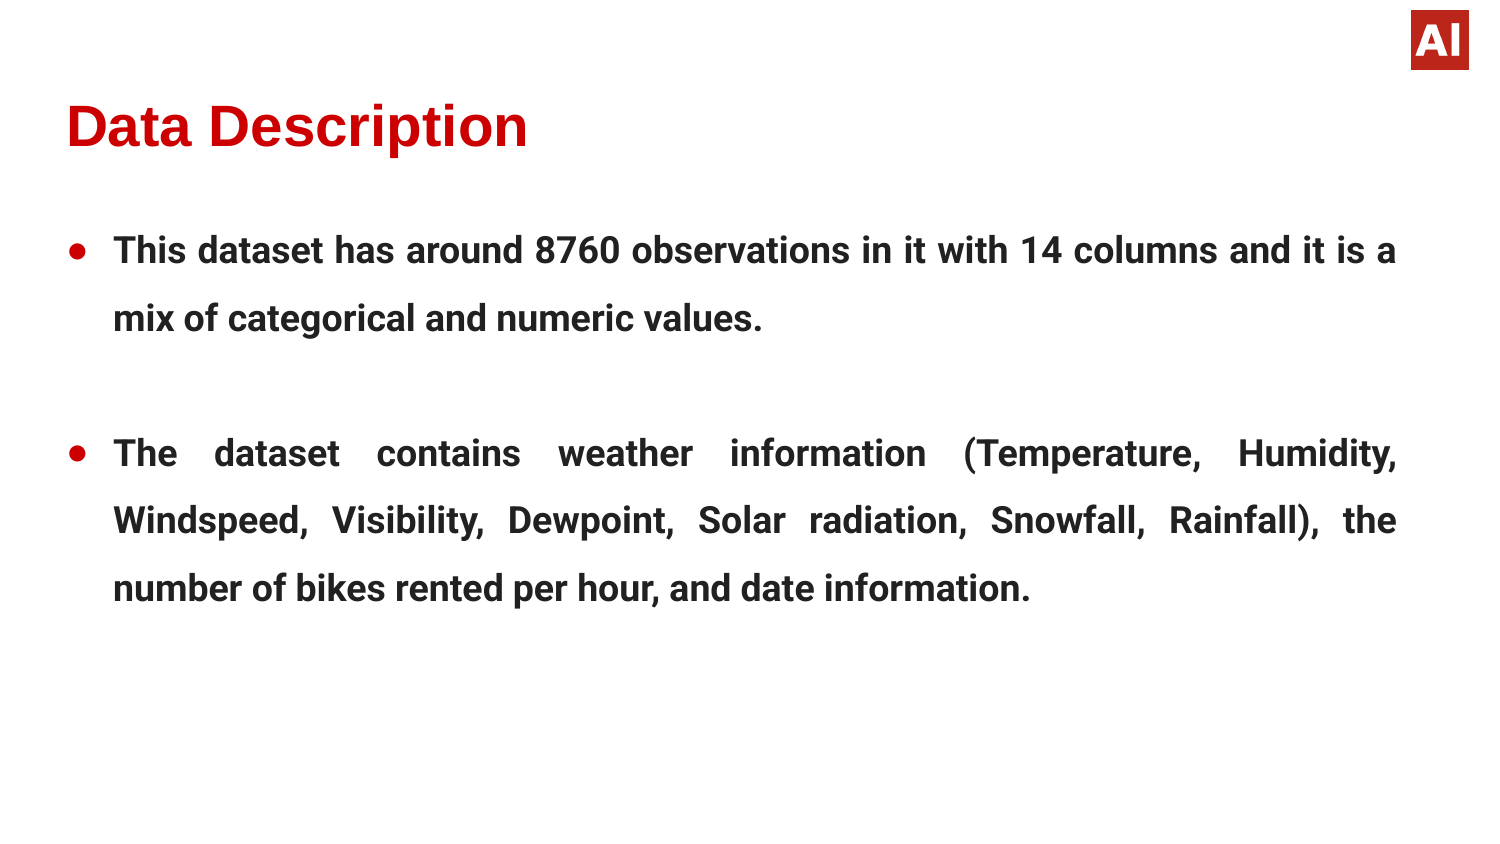

# Data Description
This dataset has around 8760 observations in it with 14 columns and it is a mix of categorical and numeric values.

The dataset contains weather information (Temperature, Humidity, Windspeed, Visibility, Dewpoint, Solar radiation, Snowfall, Rainfall), the number of bikes rented per hour, and date information.